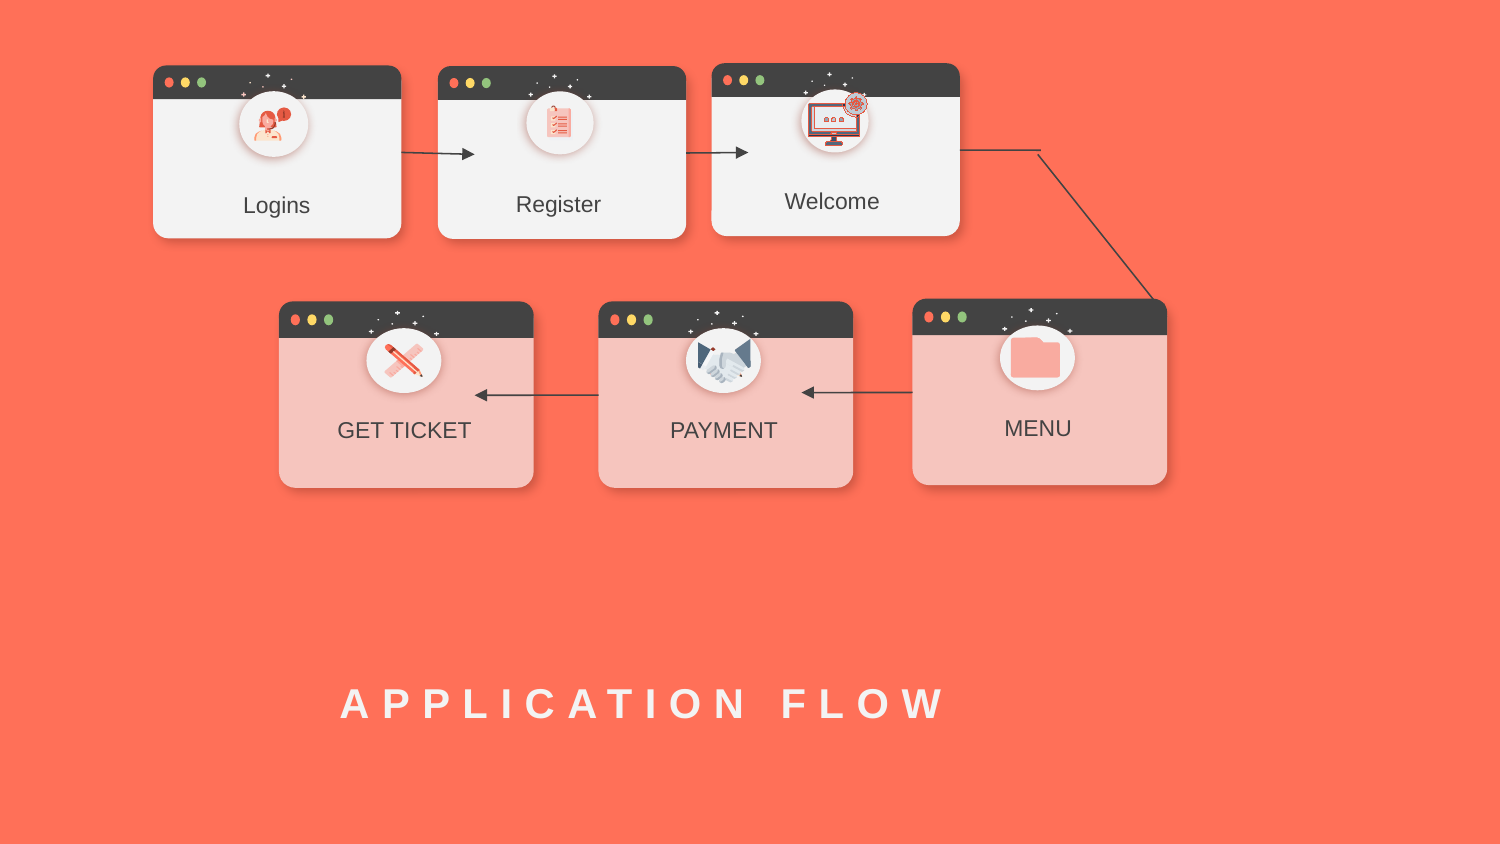

Welcome
 Register
 Logins

MENU
GET TICKET
PAYMENT

APPLICATION FLOW